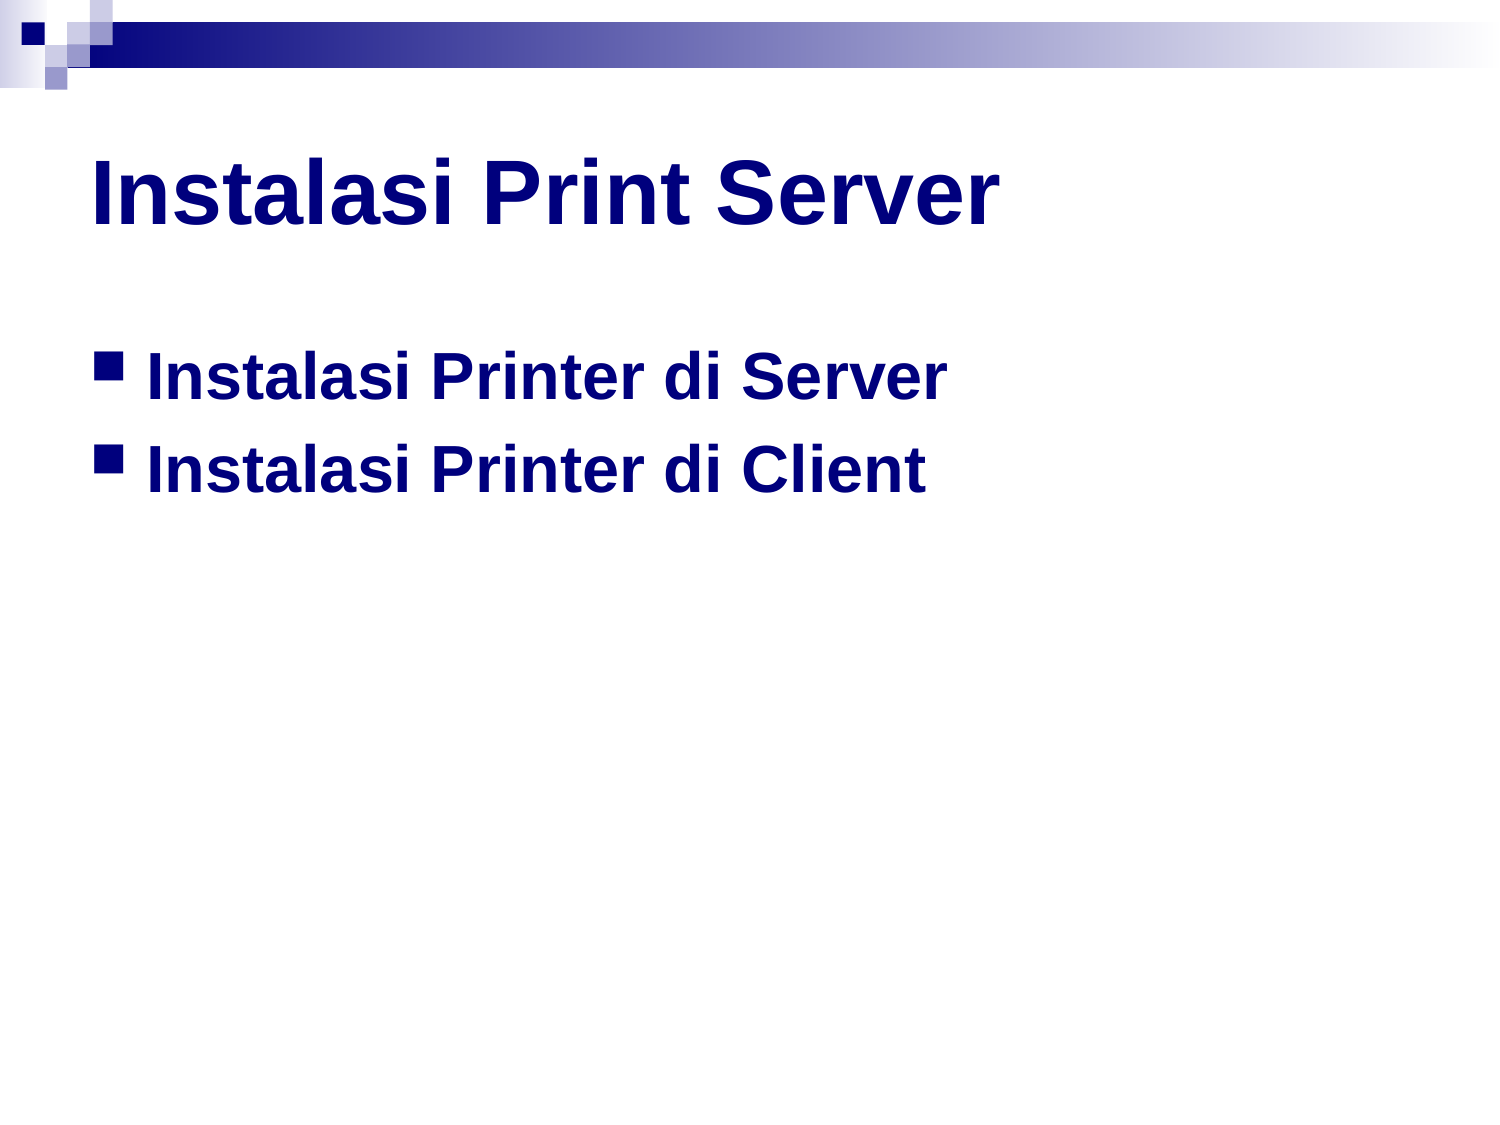

# Instalasi Print Server
Instalasi Printer di Server
Instalasi Printer di Client